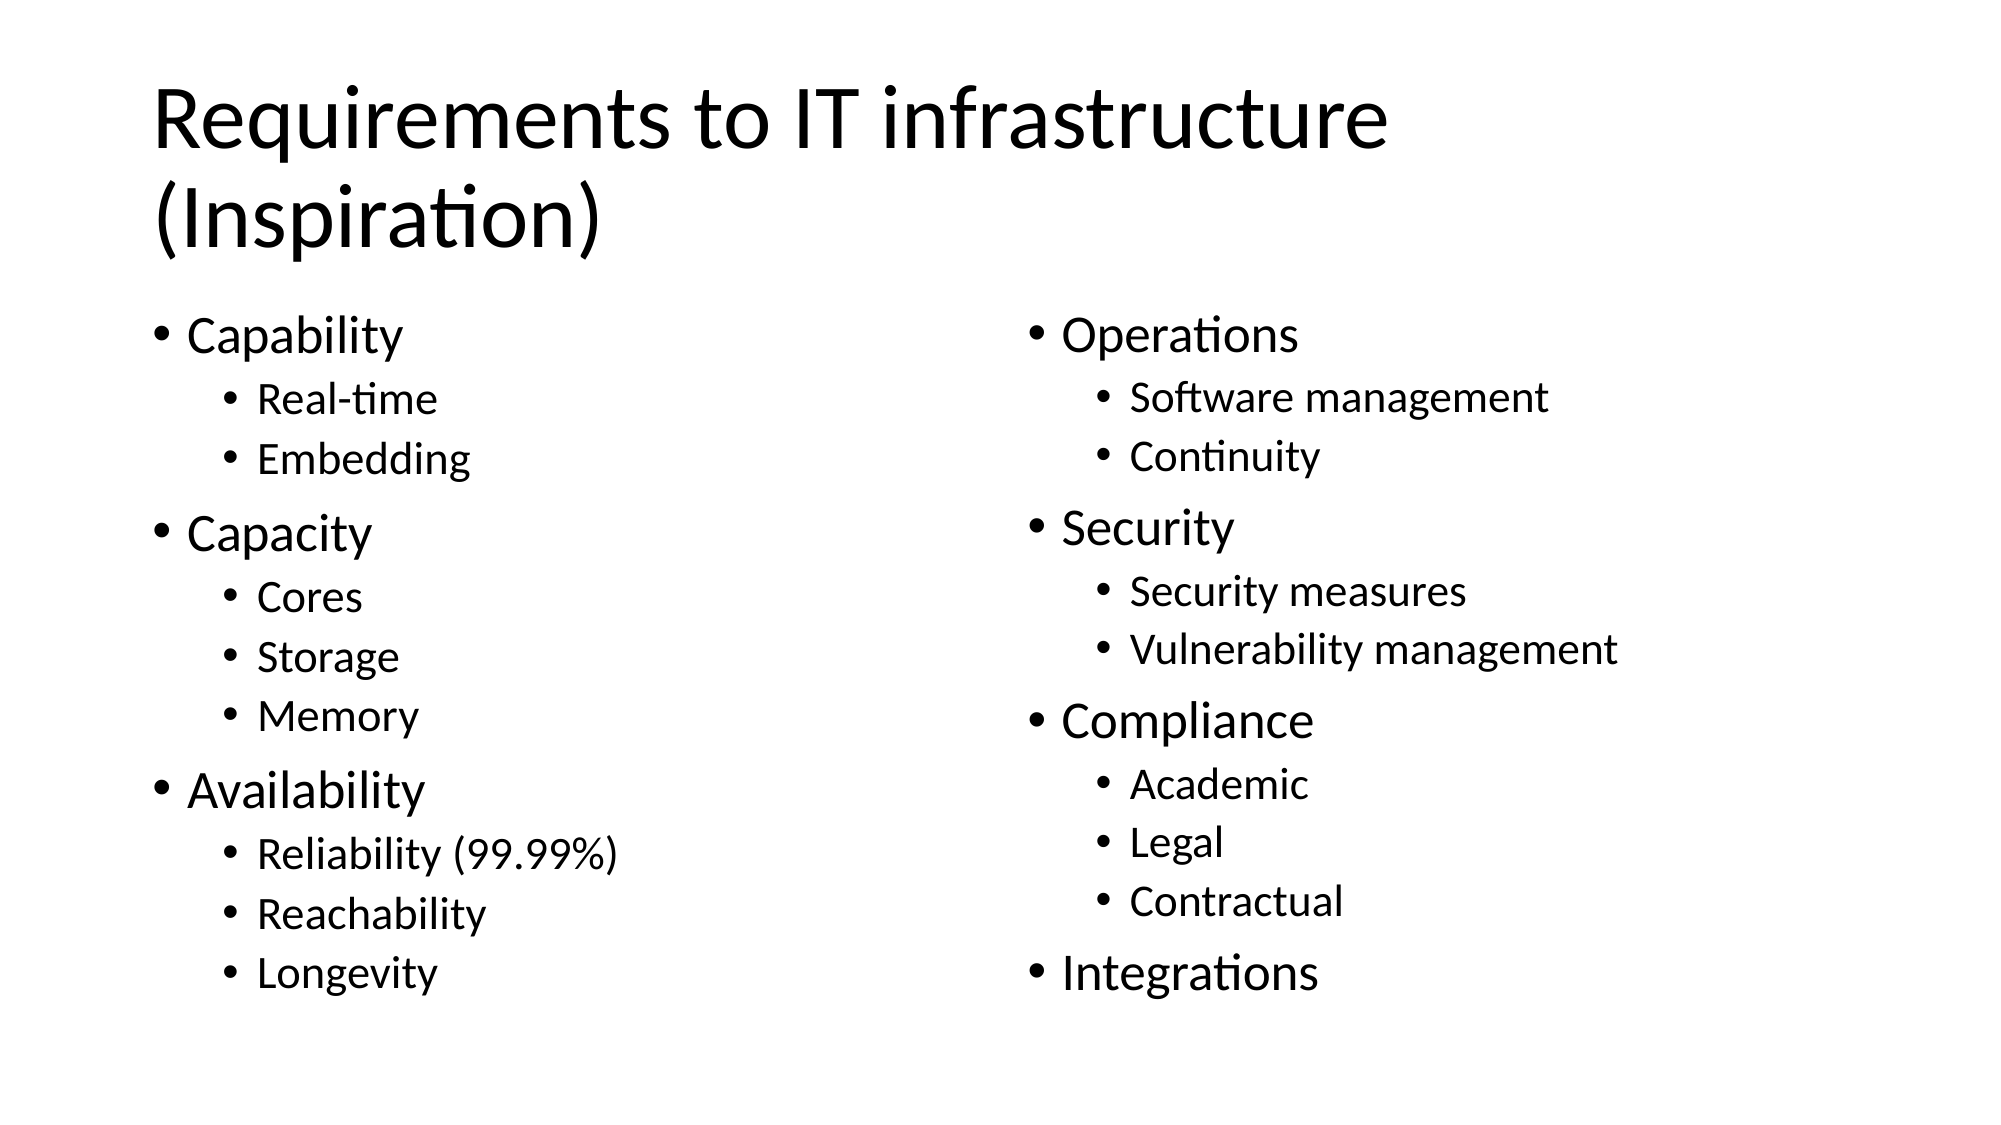

# Requirements to IT infrastructure (Inspiration)
Capability
Real-time
Embedding
Capacity
Cores
Storage
Memory
Availability
Reliability (99.99%)
Reachability
Longevity

Operations
Software management
Continuity
Security
Security measures
Vulnerability management
Compliance
Academic
Legal
Contractual
Integrations